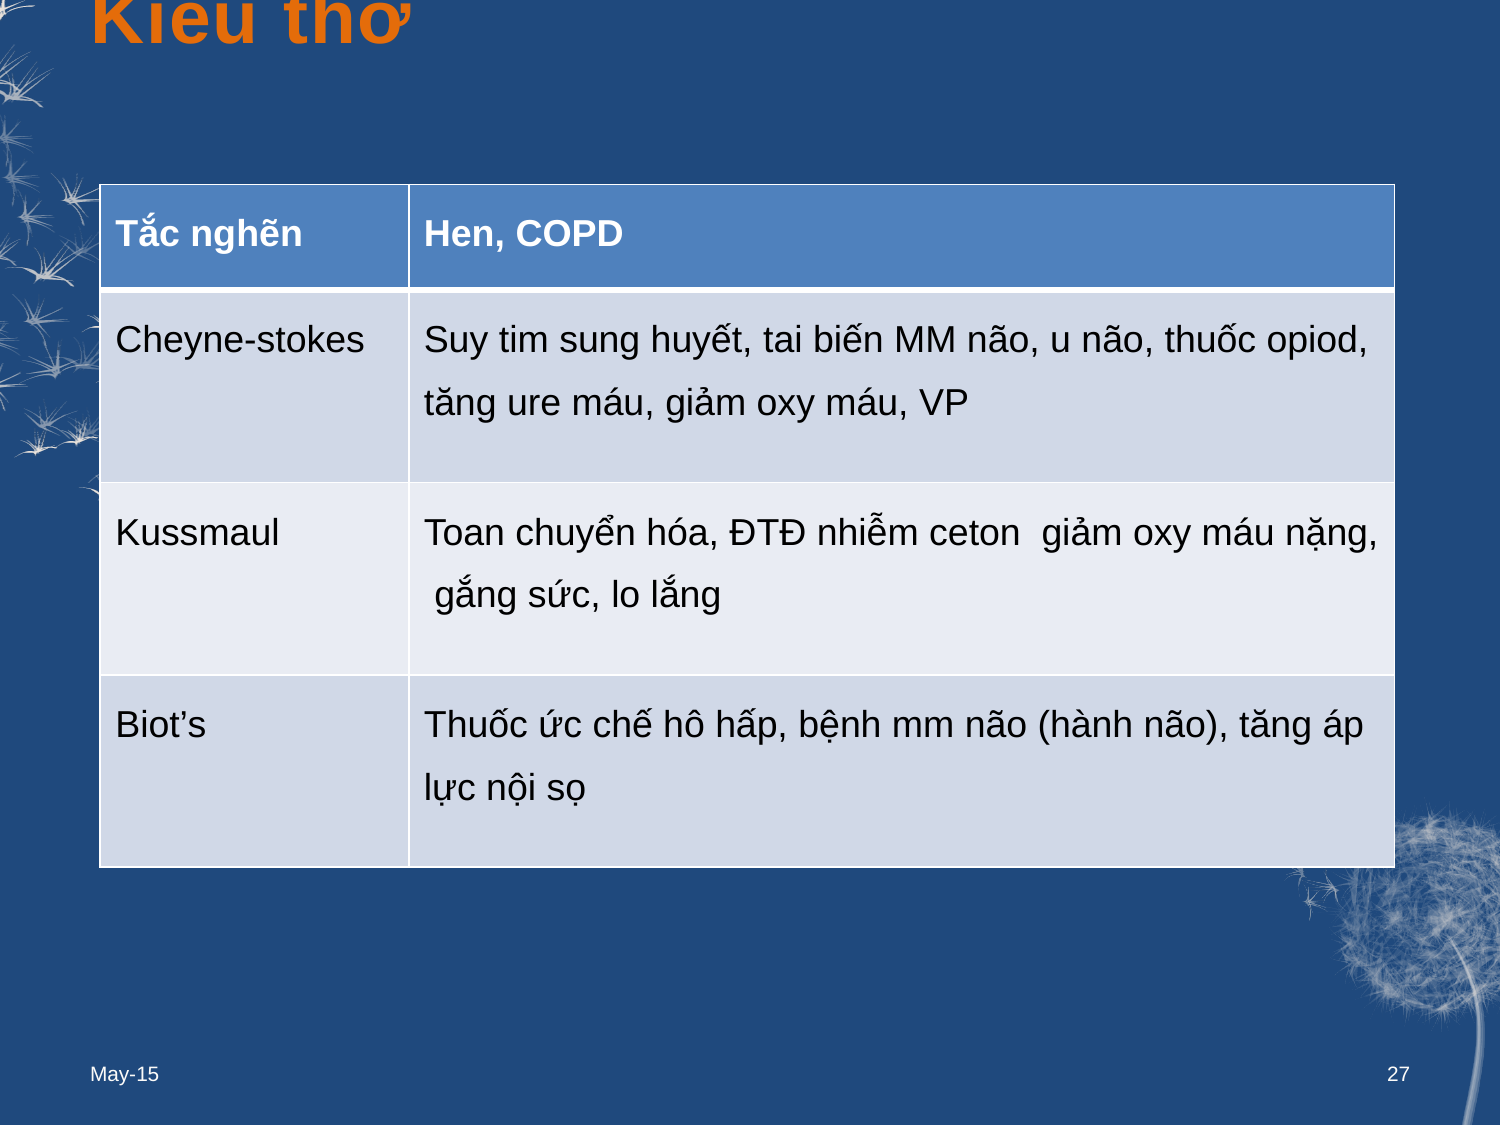

# Kiểu thở
| Tắc nghẽn | Hen, COPD |
| --- | --- |
| Cheyne-stokes | Suy tim sung huyết, tai biến MM não, u não, thuốc opiod, tăng ure máu, giảm oxy máu, VP |
| Kussmaul | Toan chuyển hóa, ĐTĐ nhiễm ceton giảm oxy máu nặng, gắng sức, lo lắng |
| Biot’s | Thuốc ức chế hô hấp, bệnh mm não (hành não), tăng áp lực nội sọ |
May-15
27